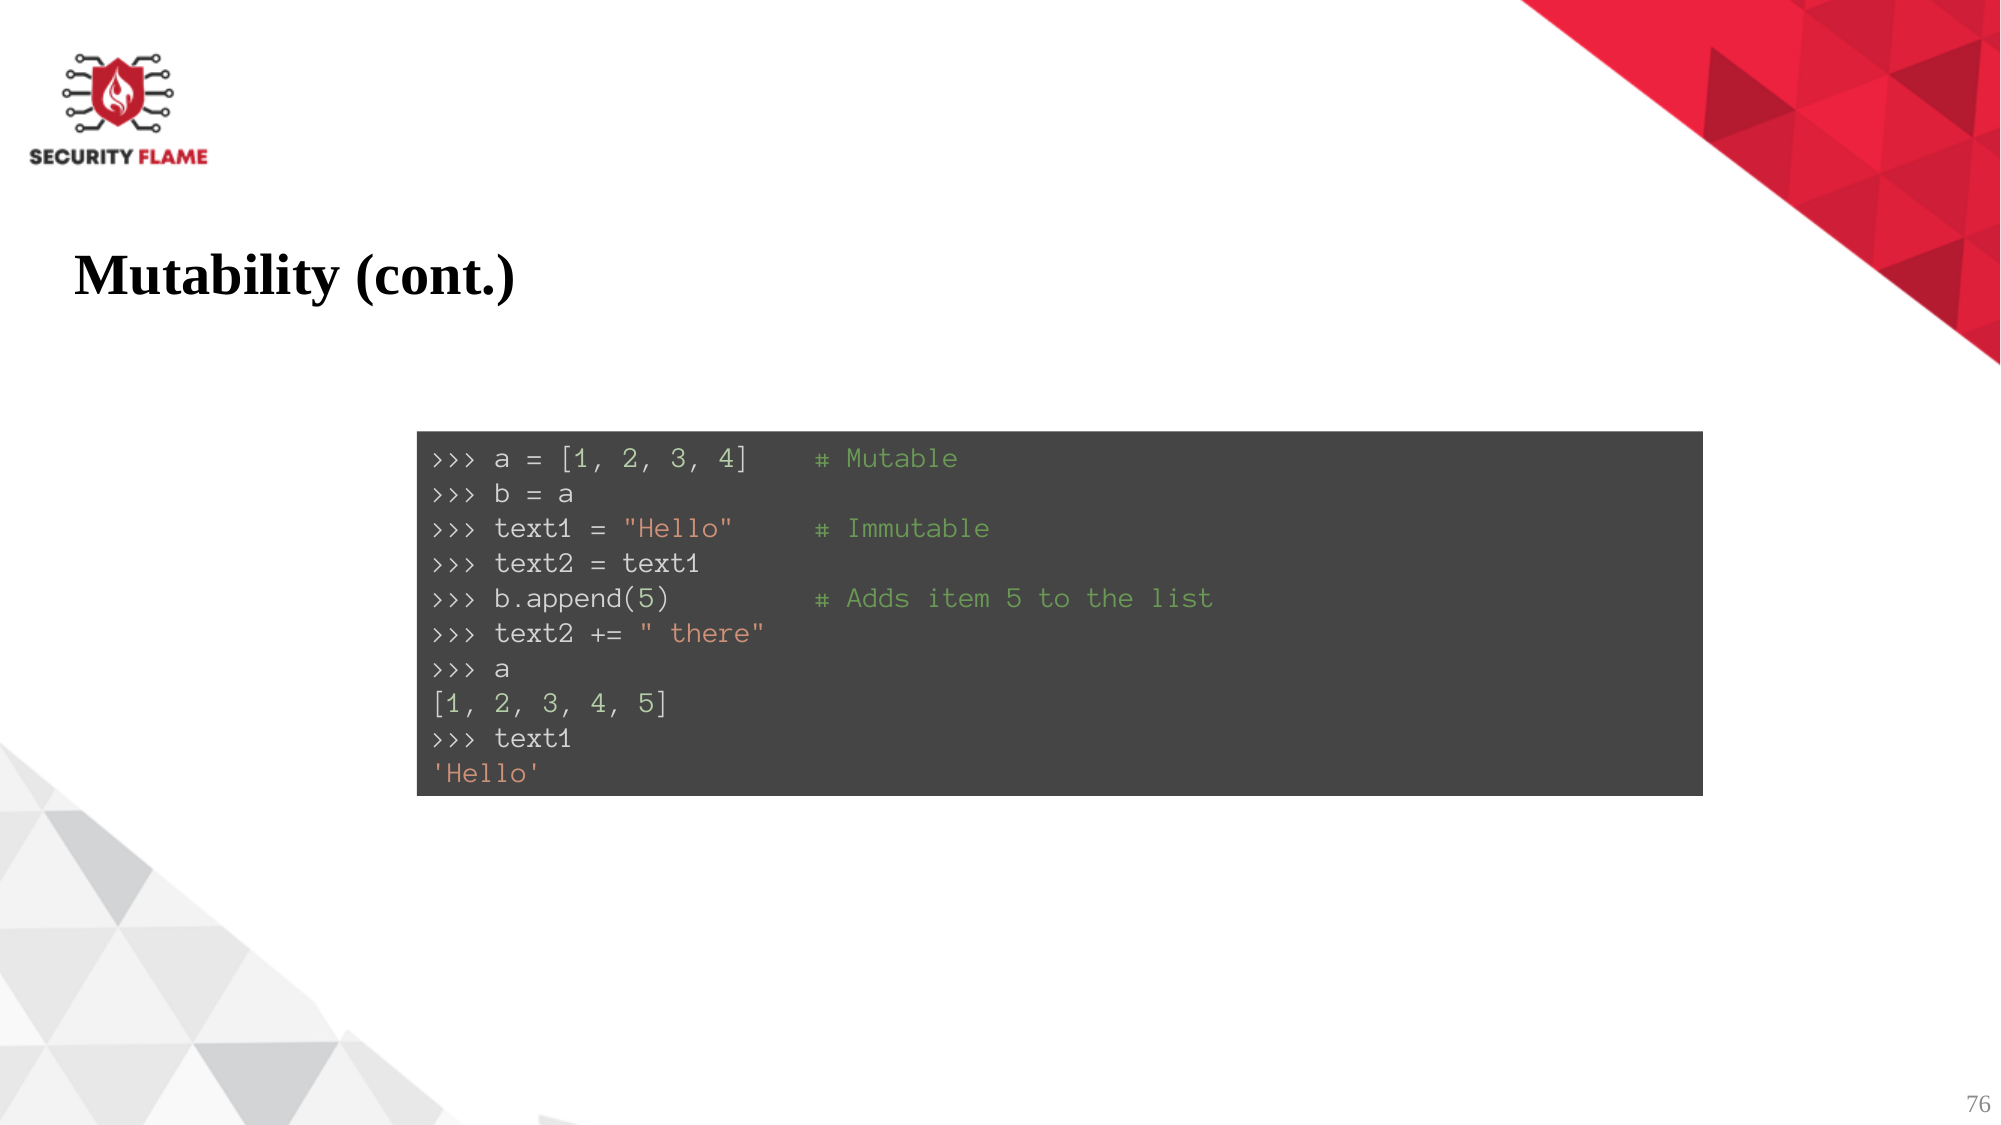

Mutability (cont.)
>>> a = [1, 2, 3, 4]    # Mutable
>>> b = a
>>> text1 = "Hello"     # Immutable
>>> text2 = text1
>>> b.append(5)         # Adds item 5 to the list
>>> text2 += " there"
>>> a
[1, 2, 3, 4, 5]
>>> text1
'Hello'
76